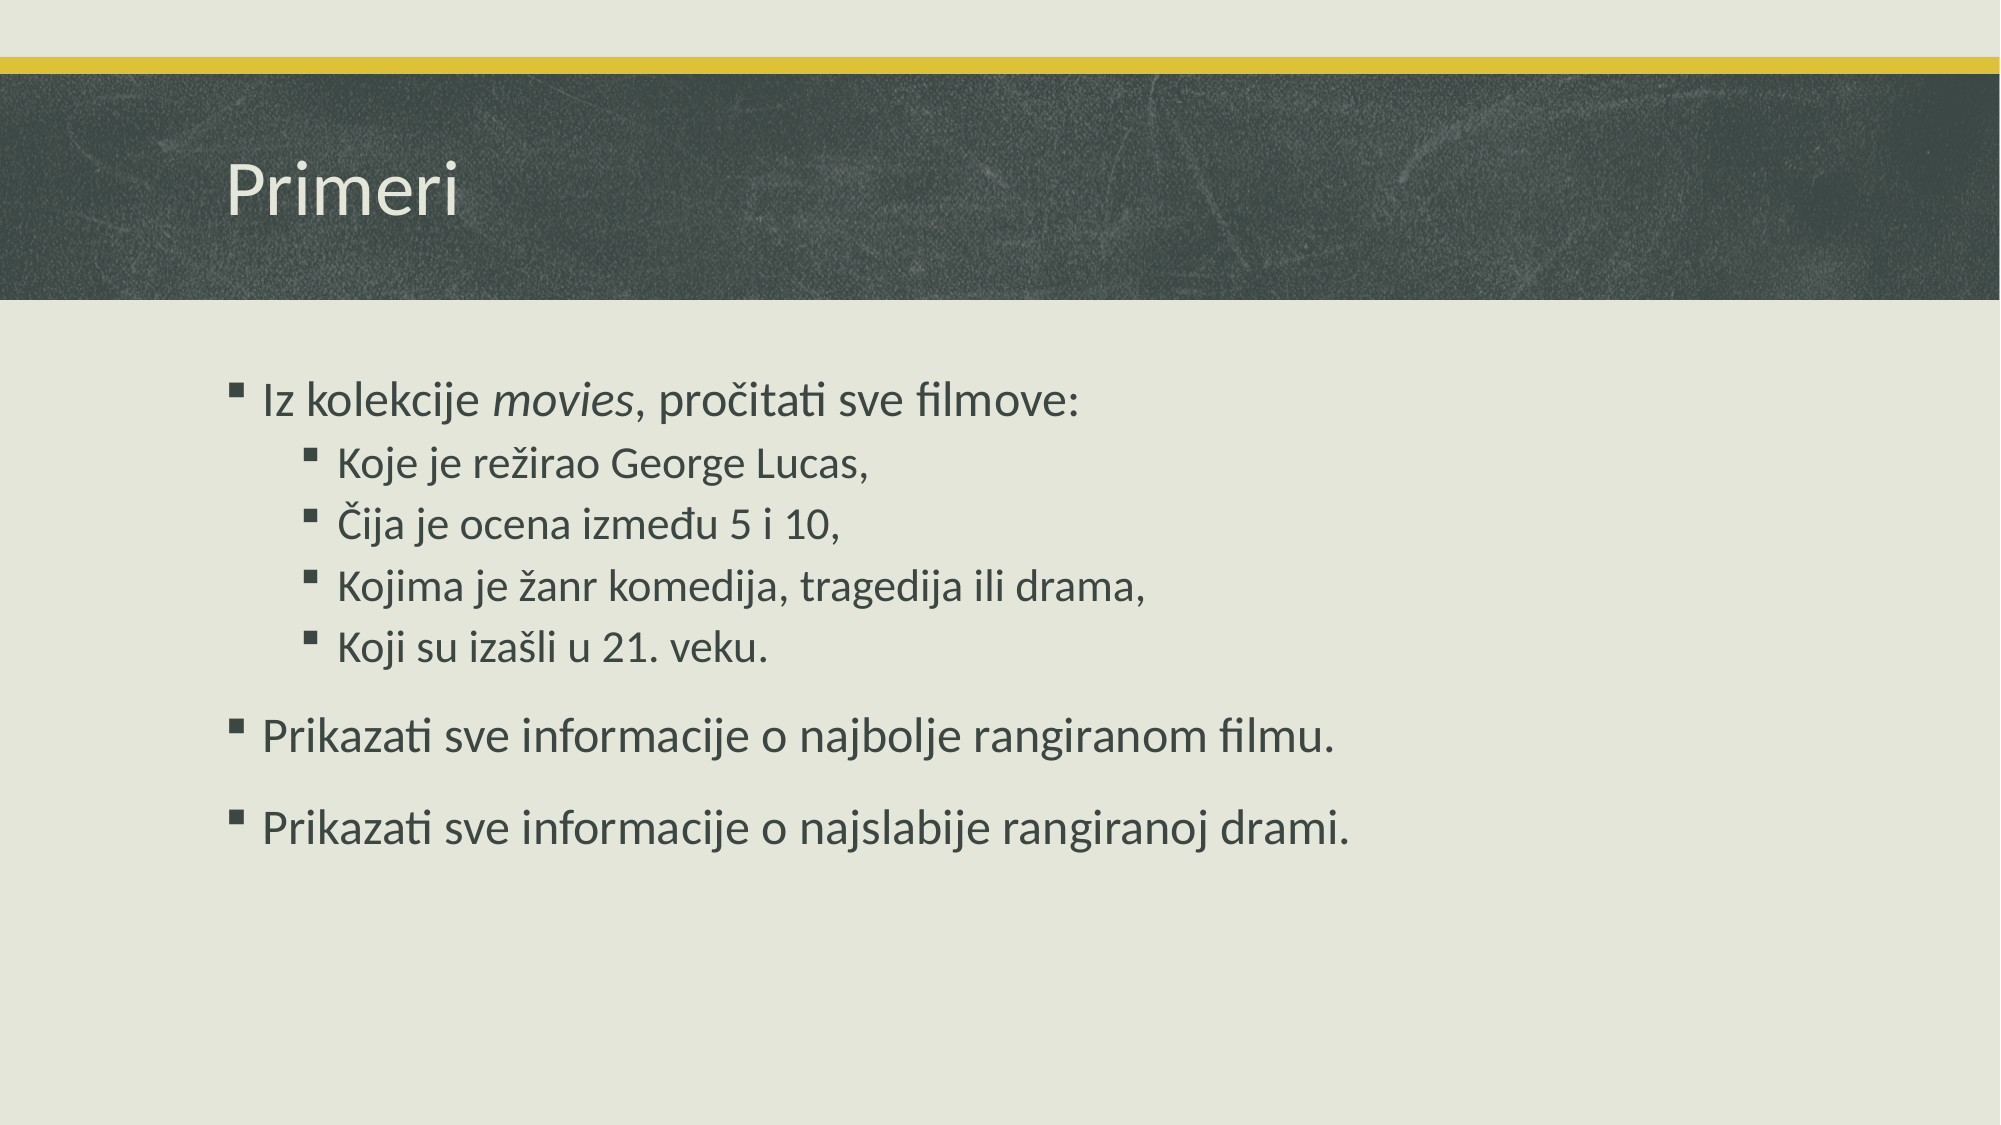

# Primeri
Iz kolekcije movies, pročitati sve filmove:
Koje je režirao George Lucas,
Čija je ocena između 5 i 10,
Kojima je žanr komedija, tragedija ili drama,
Koji su izašli u 21. veku.
Prikazati sve informacije o najbolje rangiranom filmu.
Prikazati sve informacije o najslabije rangiranoj drami.